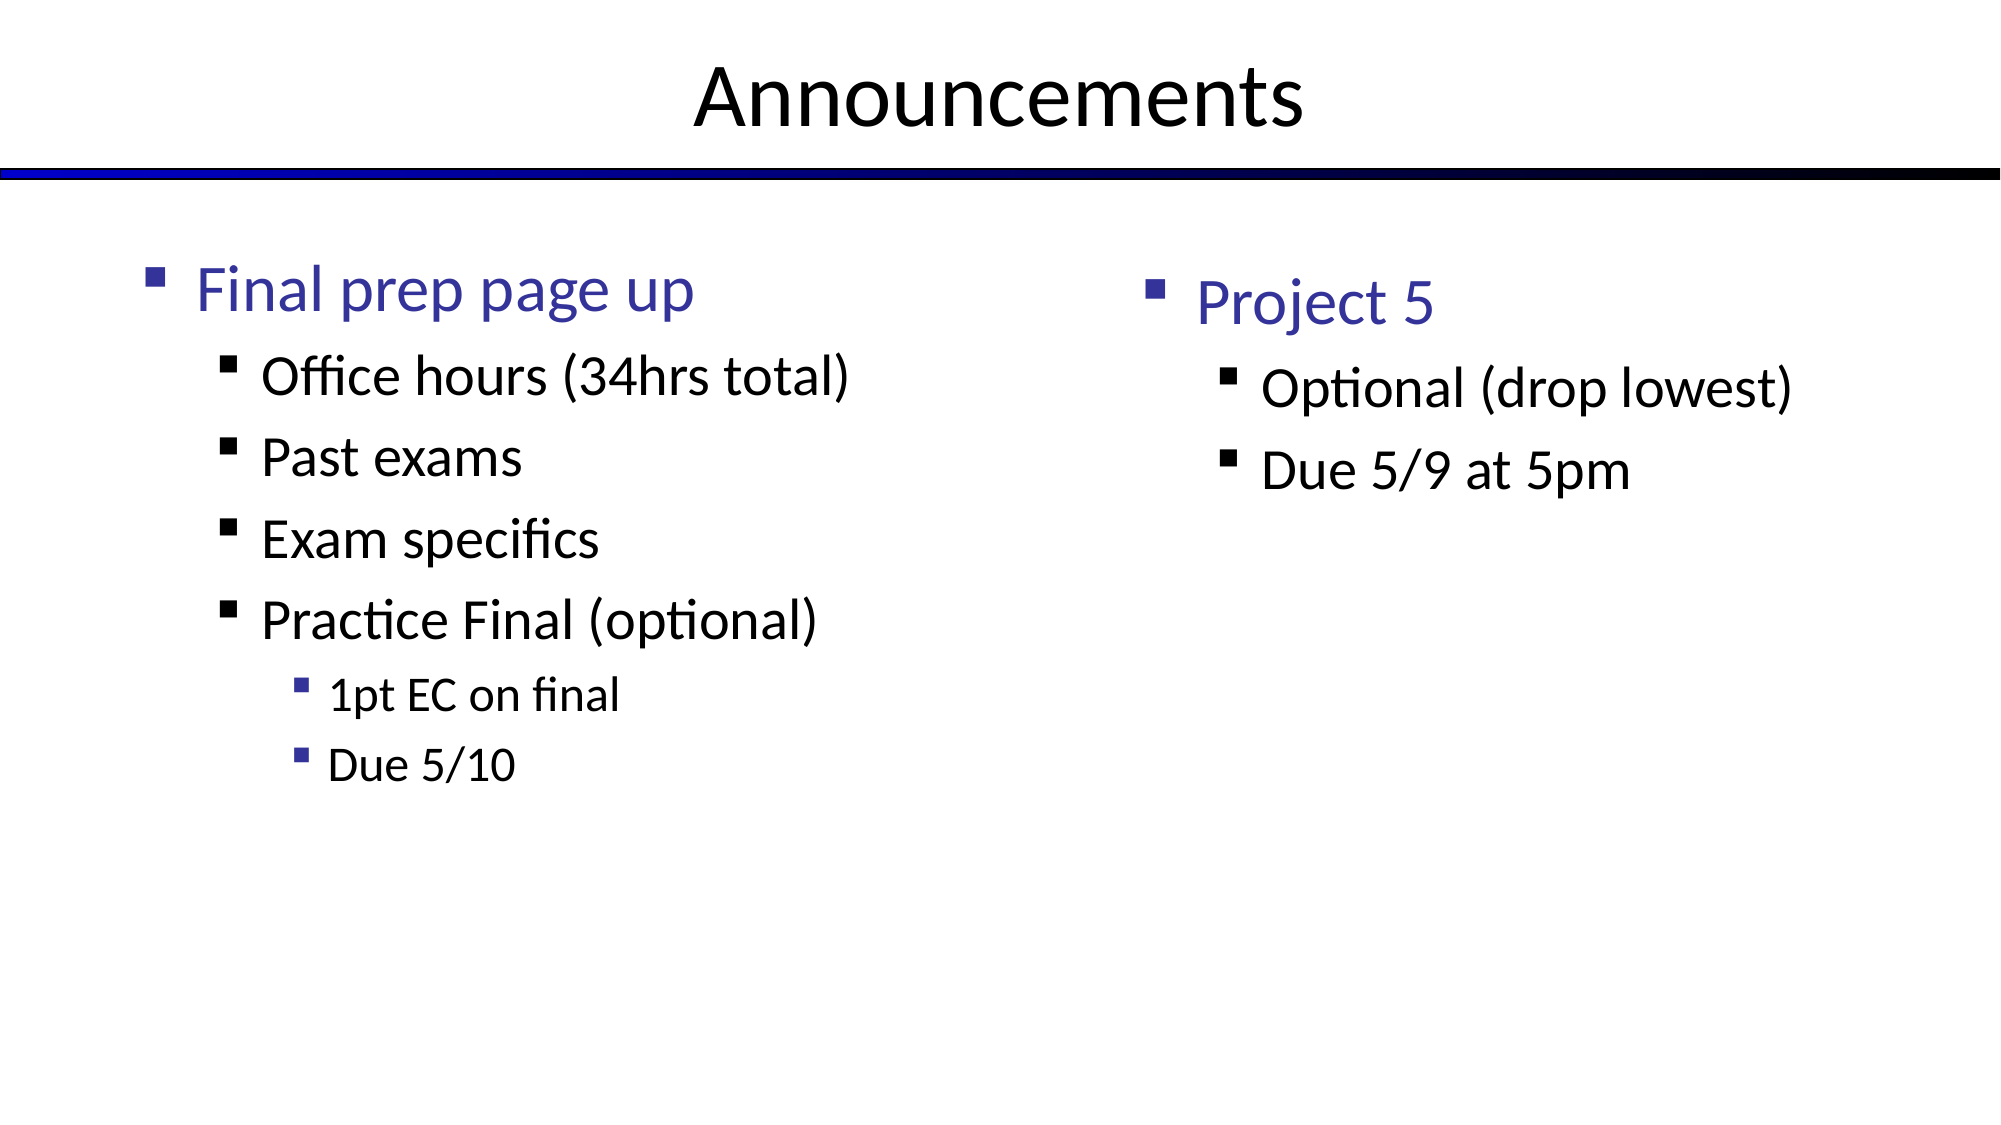

# Announcements
Final prep page up
Office hours (34hrs total)
Past exams
Exam specifics
Practice Final (optional)
1pt EC on final
Due 5/10

Project 5
Optional (drop lowest)
Due 5/9 at 5pm